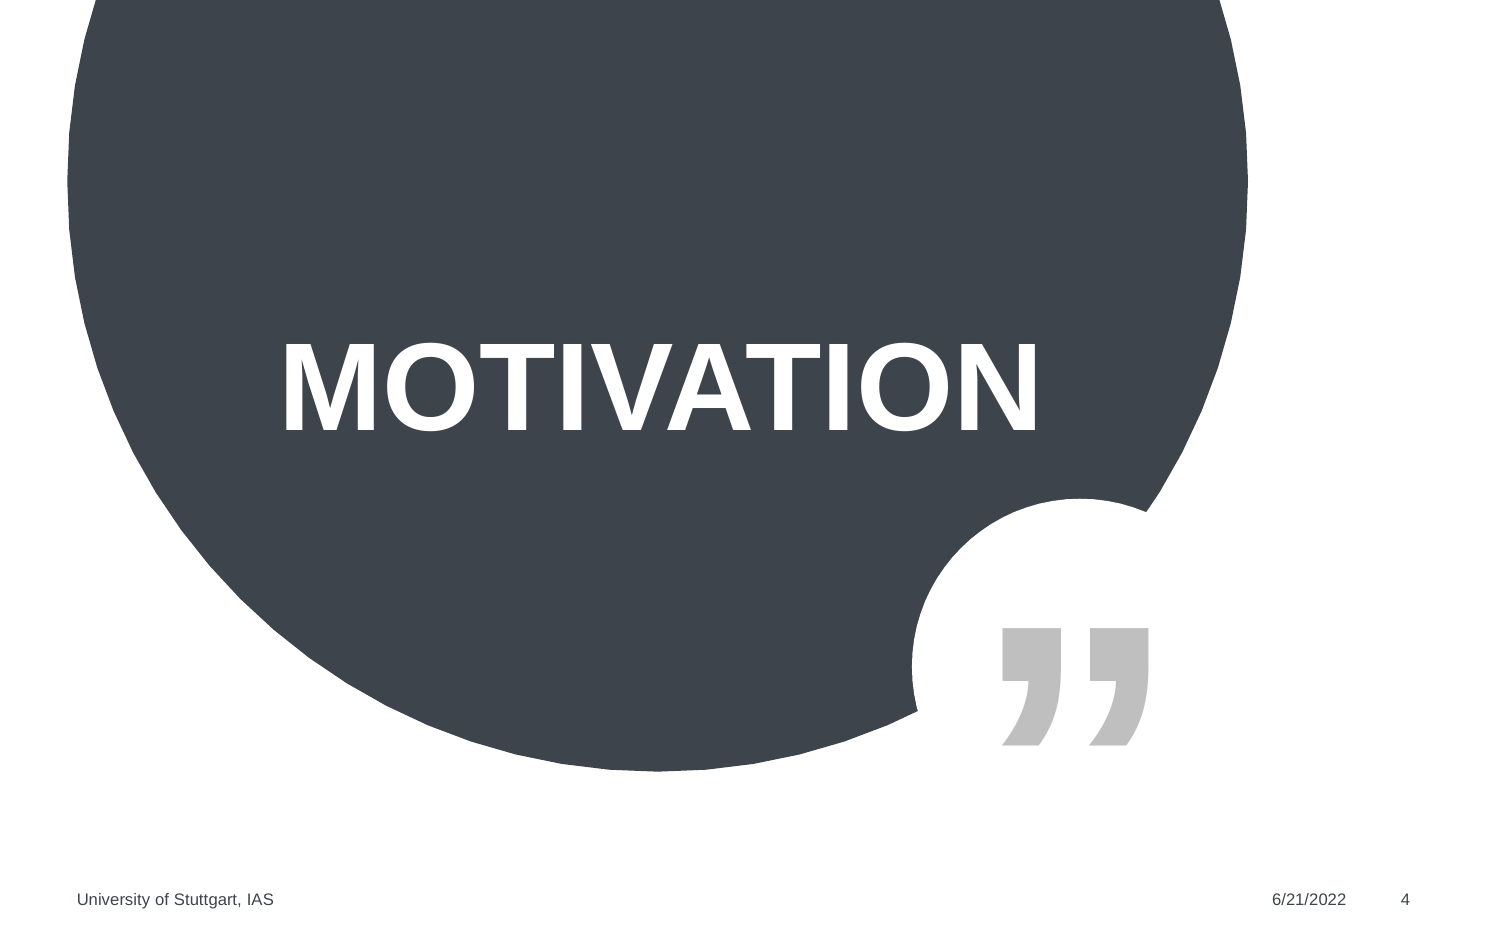

MOTIVATION
University of Stuttgart, IAS
6/21/2022
4